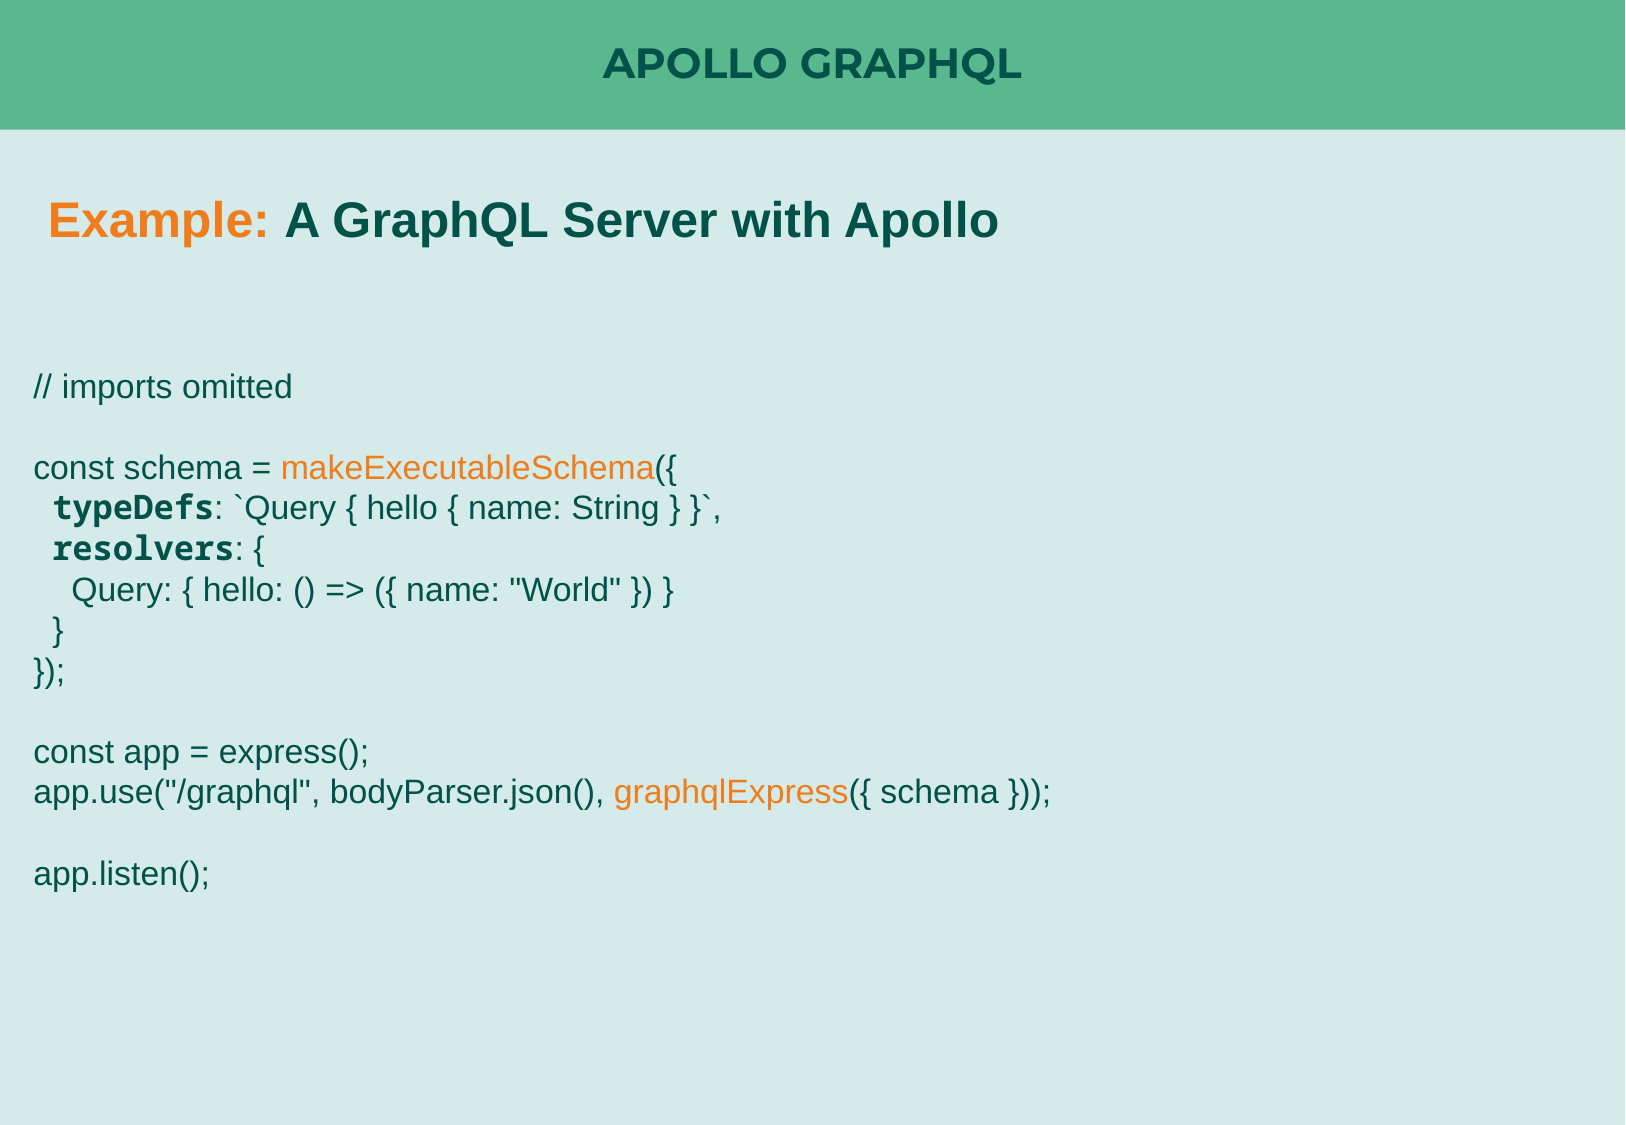

# Apollo GraphQL
Example: A GraphQL Server with Apollo

// imports omitted

const schema = makeExecutableSchema({
  typeDefs: `Query { hello { name: String } }`,
  resolvers: {
    Query: { hello: () => ({ name: "World" }) }
  }
});

const app = express();
app.use("/graphql", bodyParser.json(), graphqlExpress({ schema }));

app.listen();